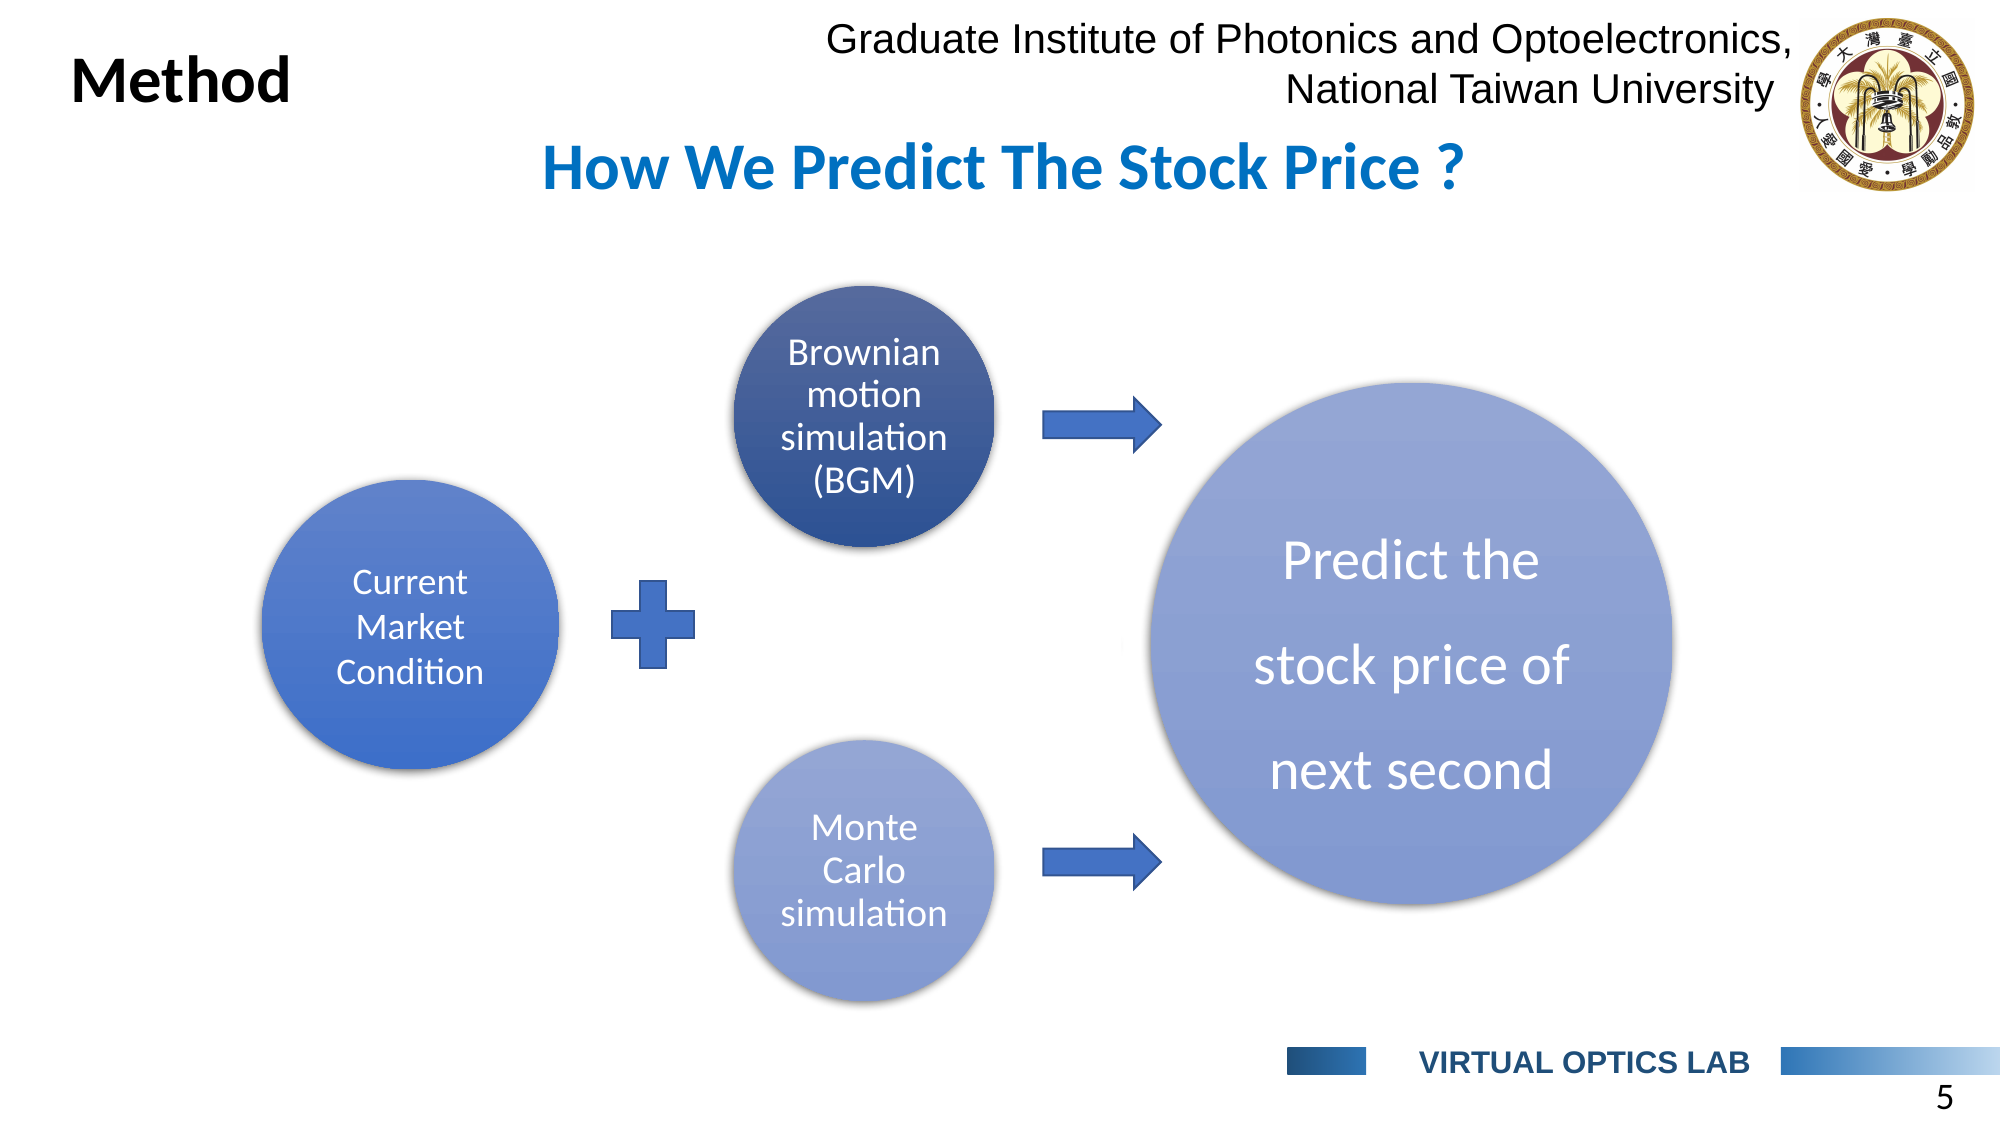

Method
How We Predict The Stock Price ?
Brownian motion simulation (BGM)

Monte Carlo simulation

Predict the stock price of next second

Current Market Condition

5